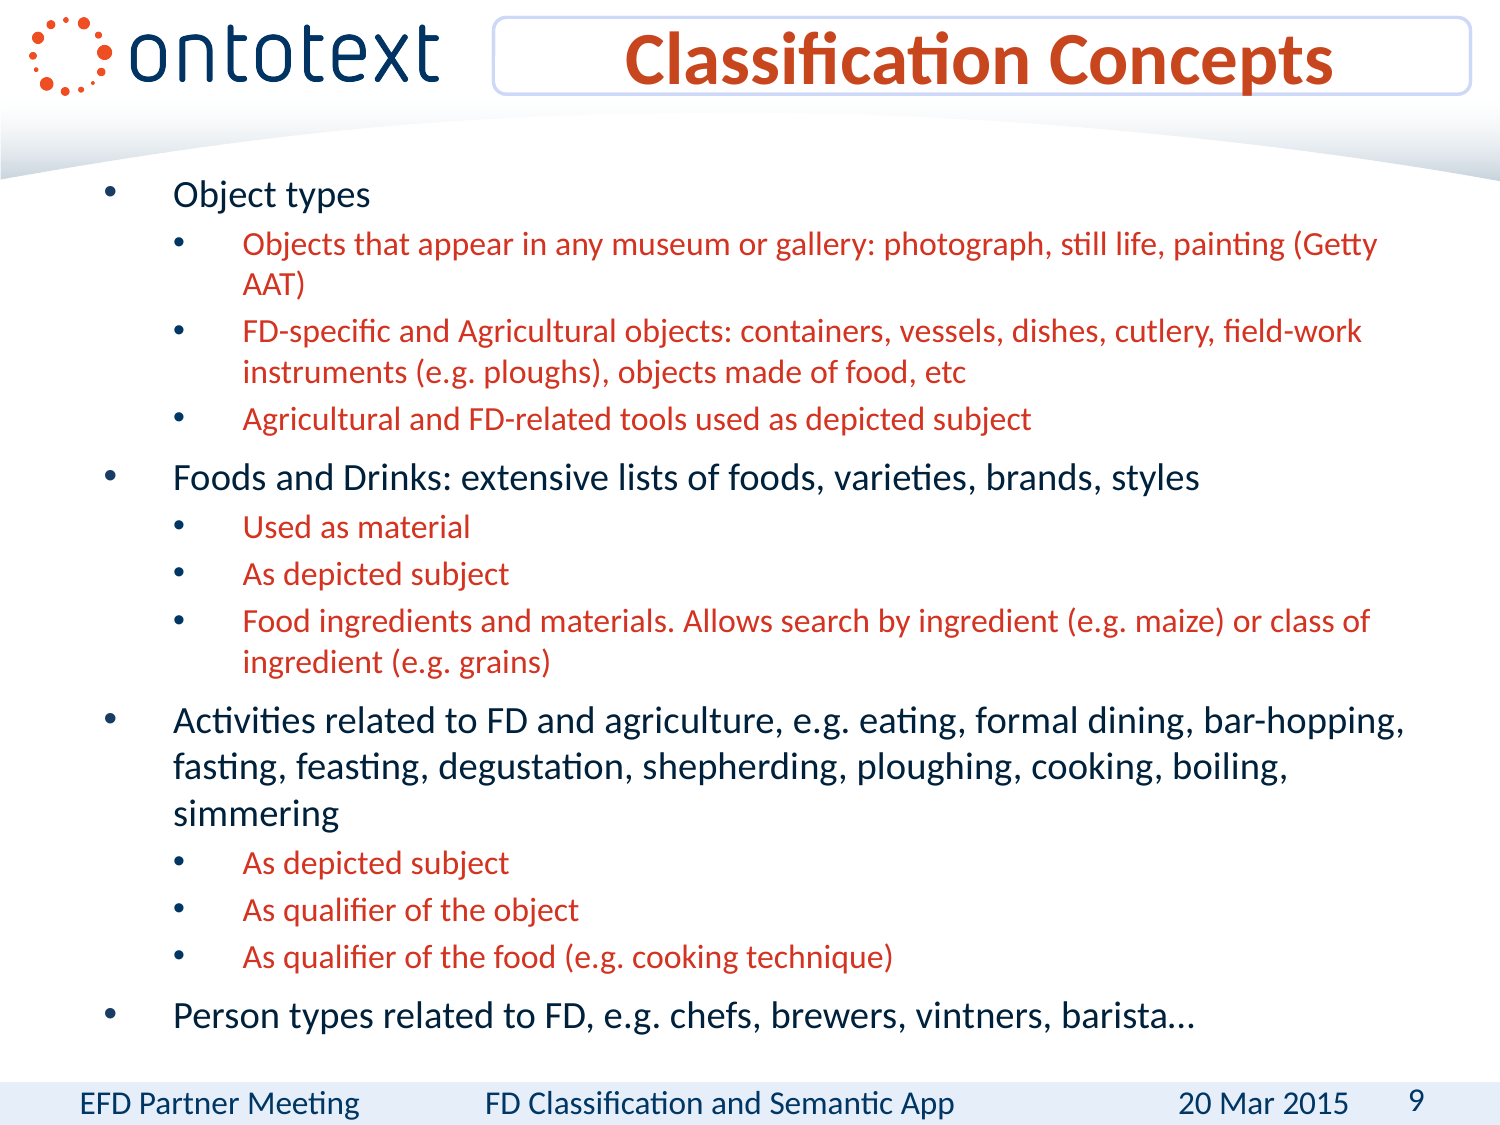

# Classification Concepts
Object types
Objects that appear in any museum or gallery: photograph, still life, painting (Getty AAT)
FD-specific and Agricultural objects: containers, vessels, dishes, cutlery, field-work instruments (e.g. ploughs), objects made of food, etc
Agricultural and FD-related tools used as depicted subject
Foods and Drinks: extensive lists of foods, varieties, brands, styles
Used as material
As depicted subject
Food ingredients and materials. Allows search by ingredient (e.g. maize) or class of ingredient (e.g. grains)
Activities related to FD and agriculture, e.g. eating, formal dining, bar-hopping, fasting, feasting, degustation, shepherding, ploughing, cooking, boiling, simmering
As depicted subject
As qualifier of the object
As qualifier of the food (e.g. cooking technique)
Person types related to FD, e.g. chefs, brewers, vintners, barista…